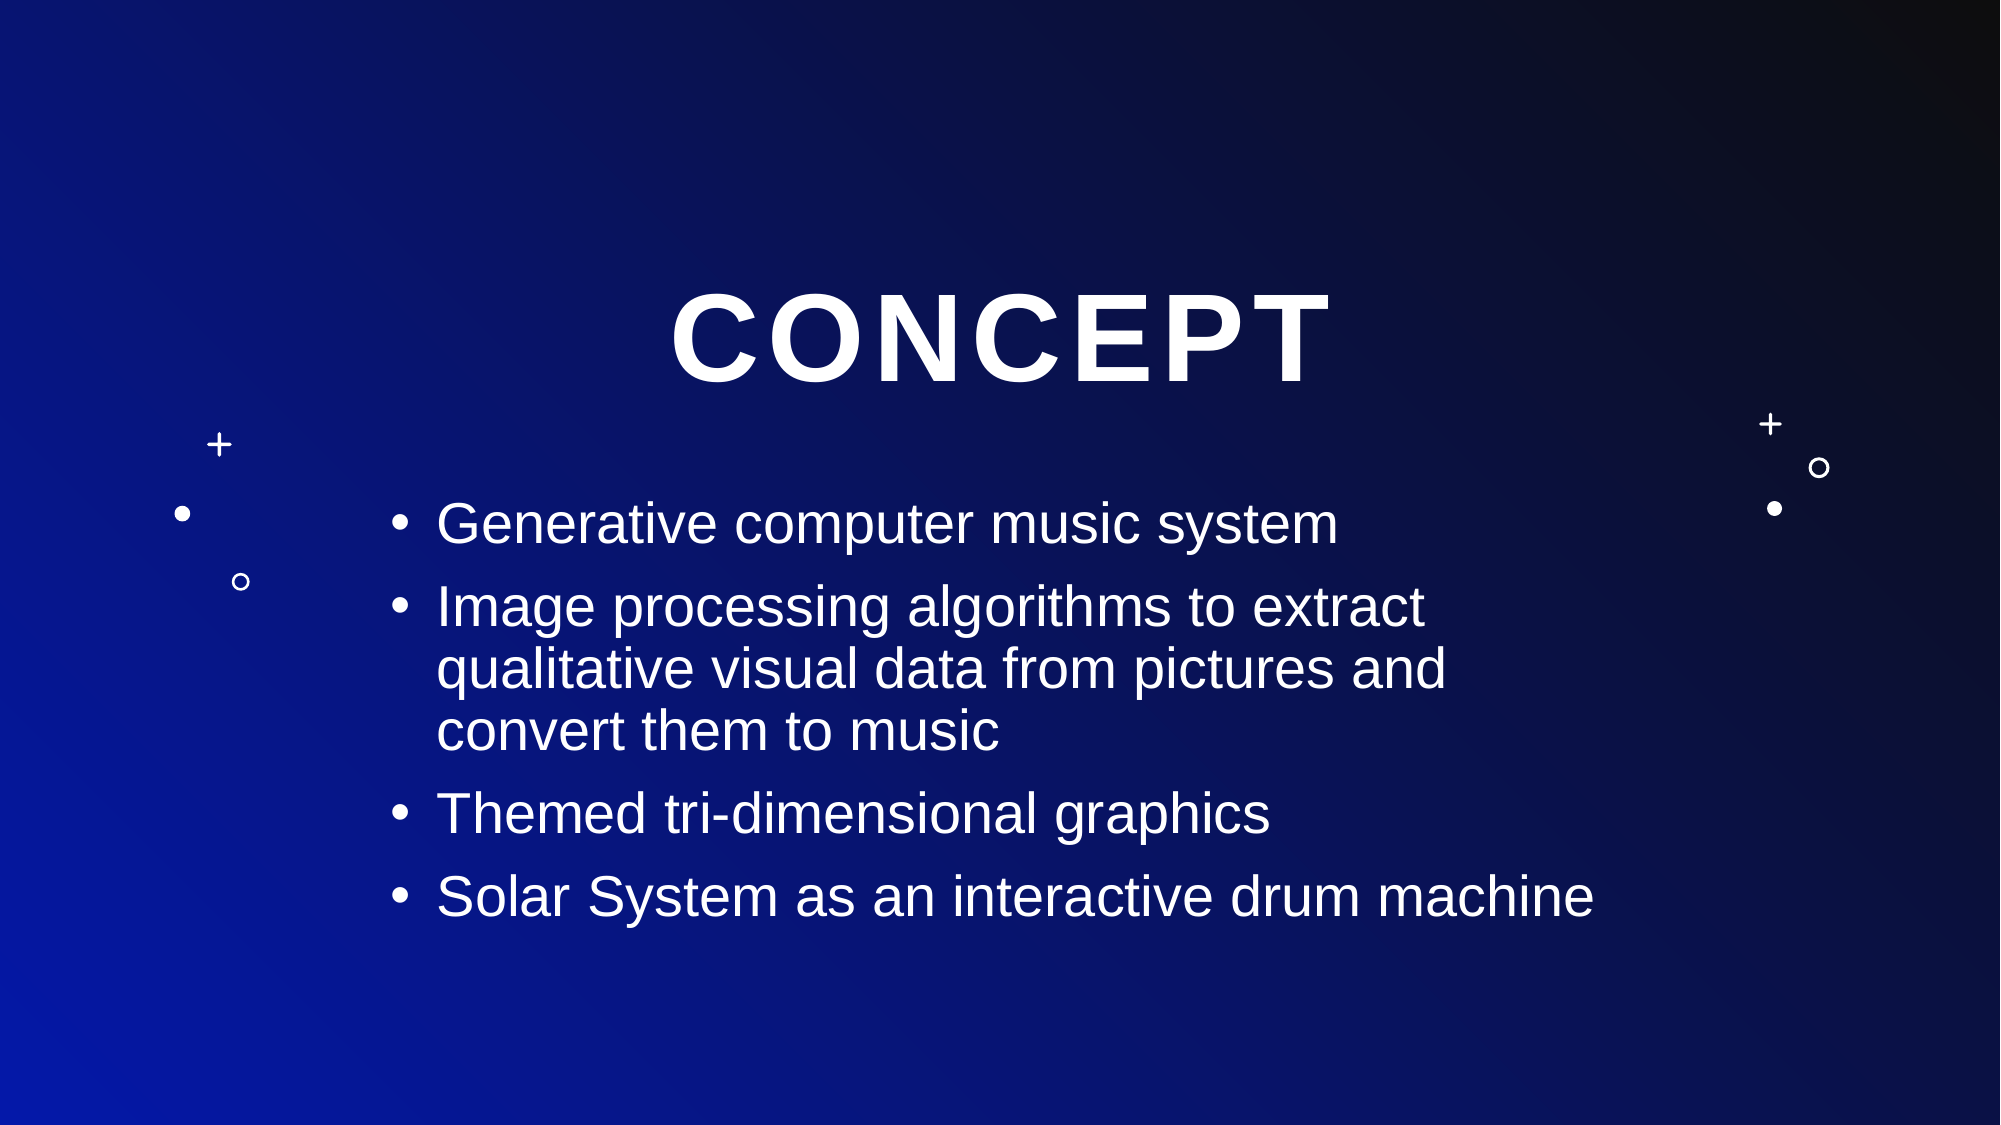

# CONCEPT
Generative computer music system
Image processing algorithms to extract qualitative visual data from pictures and convert them to music
Themed tri-dimensional graphics
Solar System as an interactive drum machine